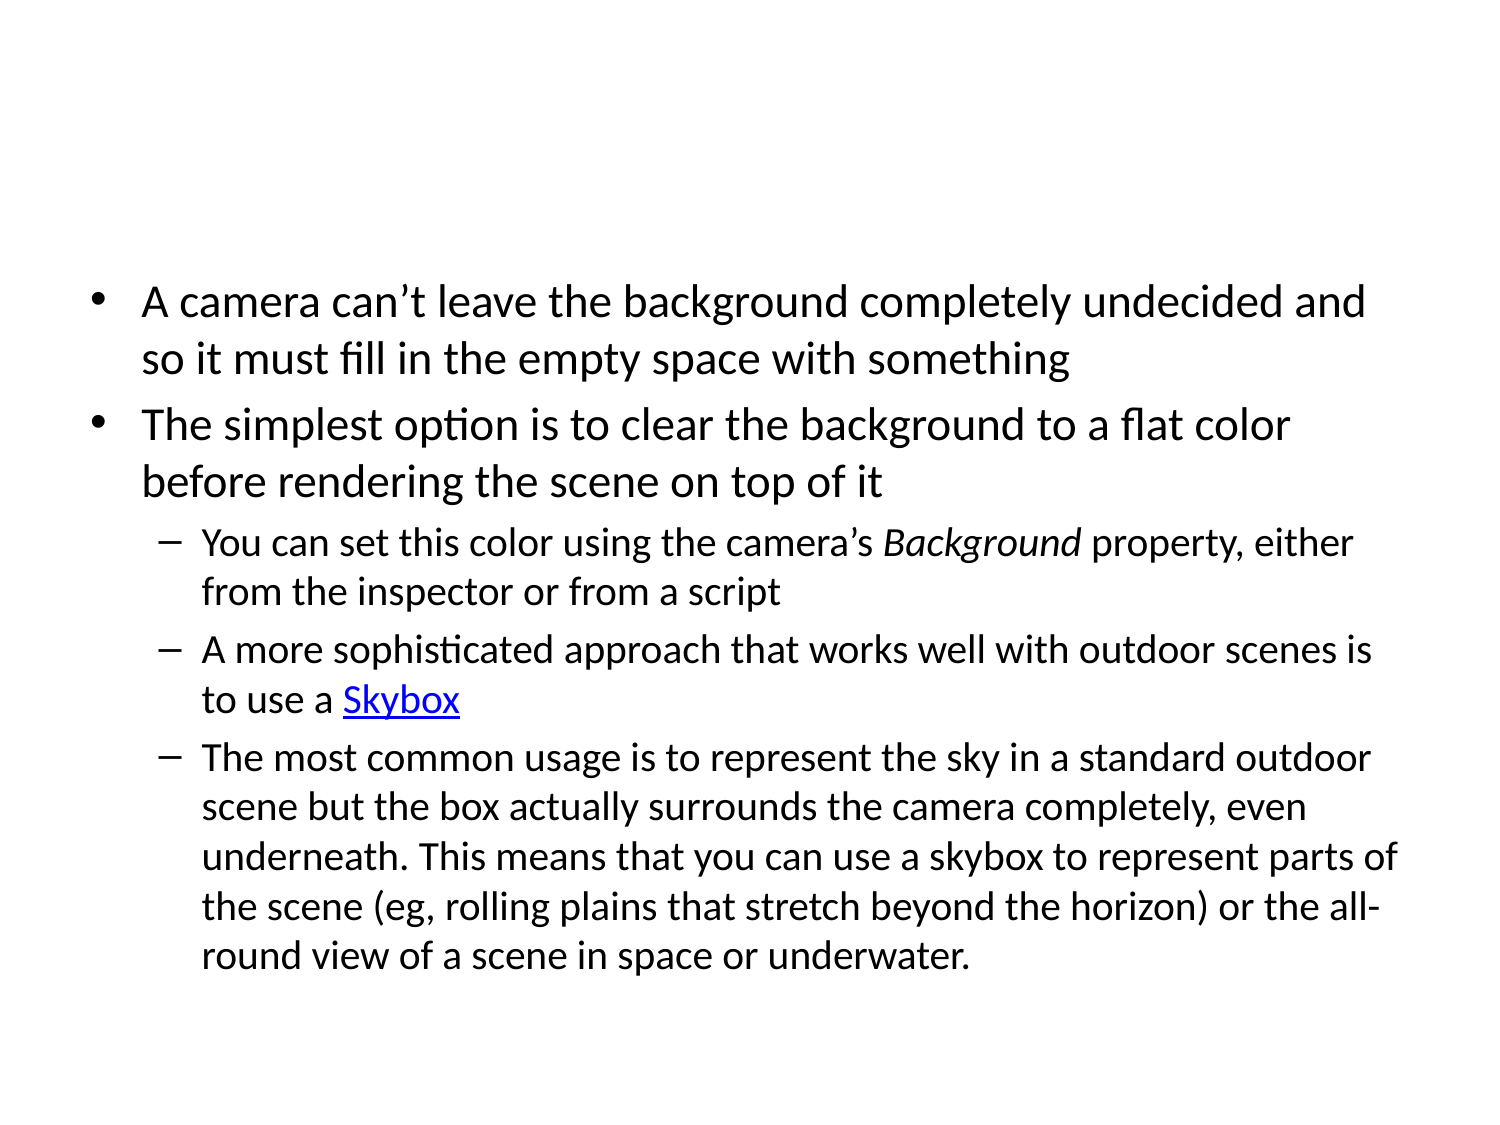

#
A camera can’t leave the background completely undecided and so it must fill in the empty space with something
The simplest option is to clear the background to a flat color before rendering the scene on top of it
You can set this color using the camera’s Background property, either from the inspector or from a script
A more sophisticated approach that works well with outdoor scenes is to use a Skybox
The most common usage is to represent the sky in a standard outdoor scene but the box actually surrounds the camera completely, even underneath. This means that you can use a skybox to represent parts of the scene (eg, rolling plains that stretch beyond the horizon) or the all-round view of a scene in space or underwater.